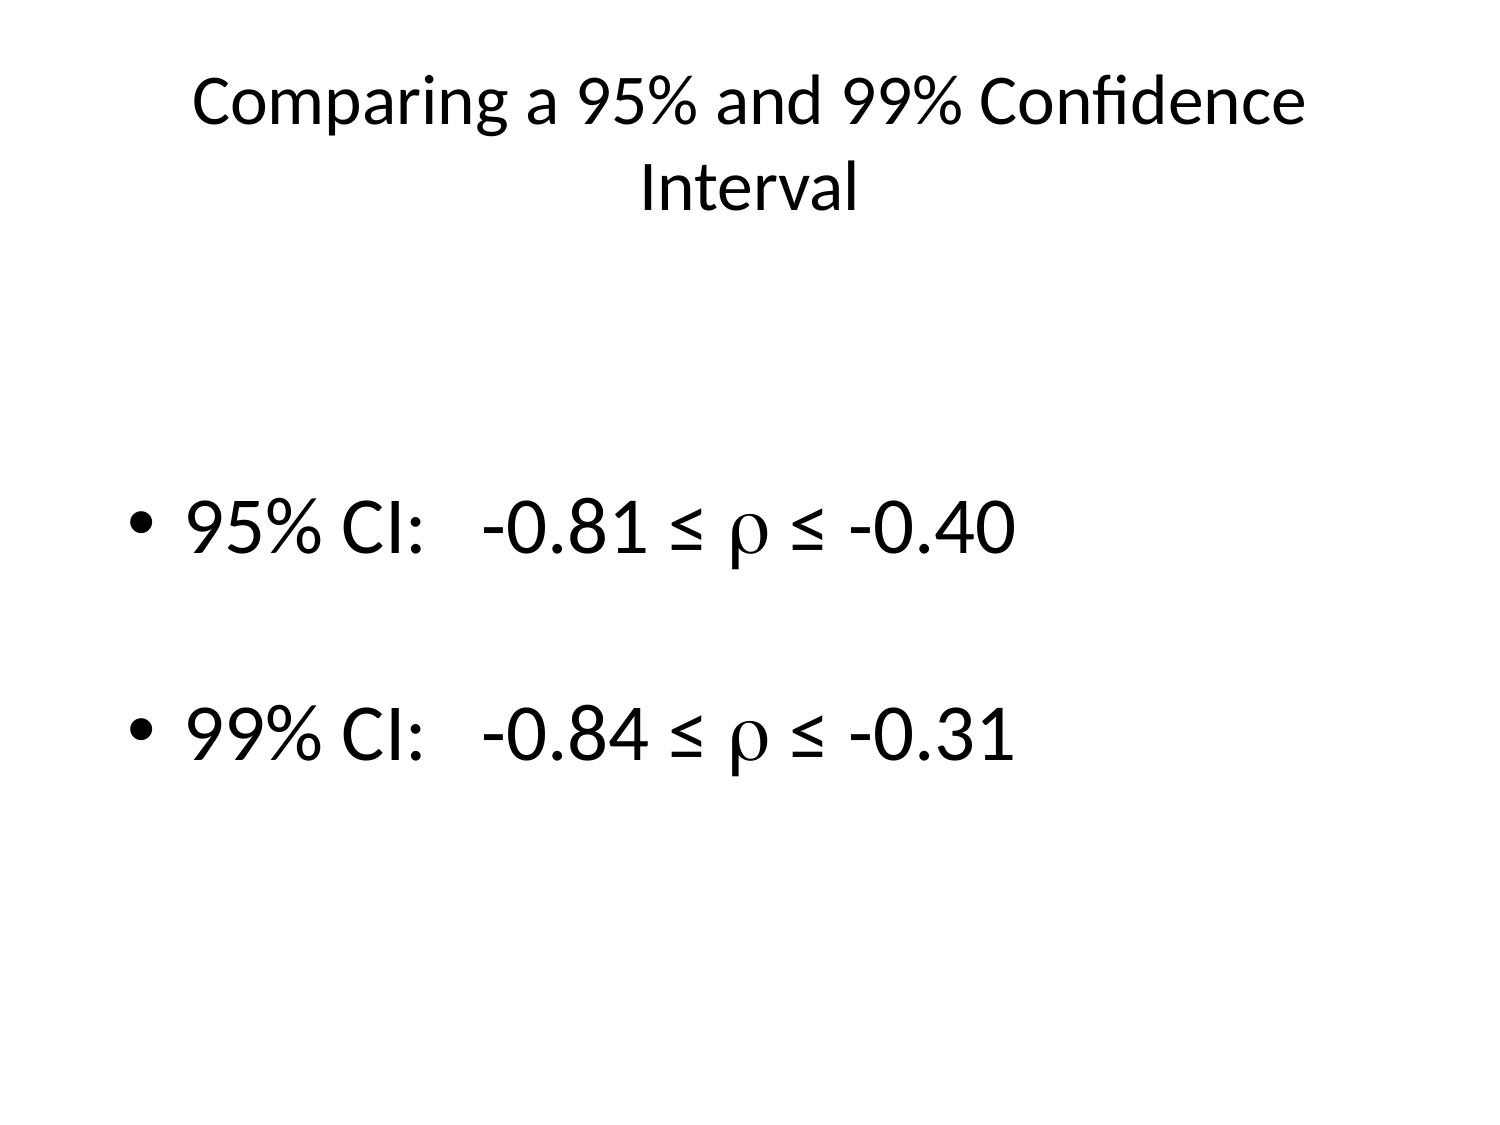

# Comparing a 95% and 99% Confidence Interval
95% CI:   -0.81 ≤ ρ ≤ -0.40

99% CI:   -0.84 ≤ ρ ≤ -0.31